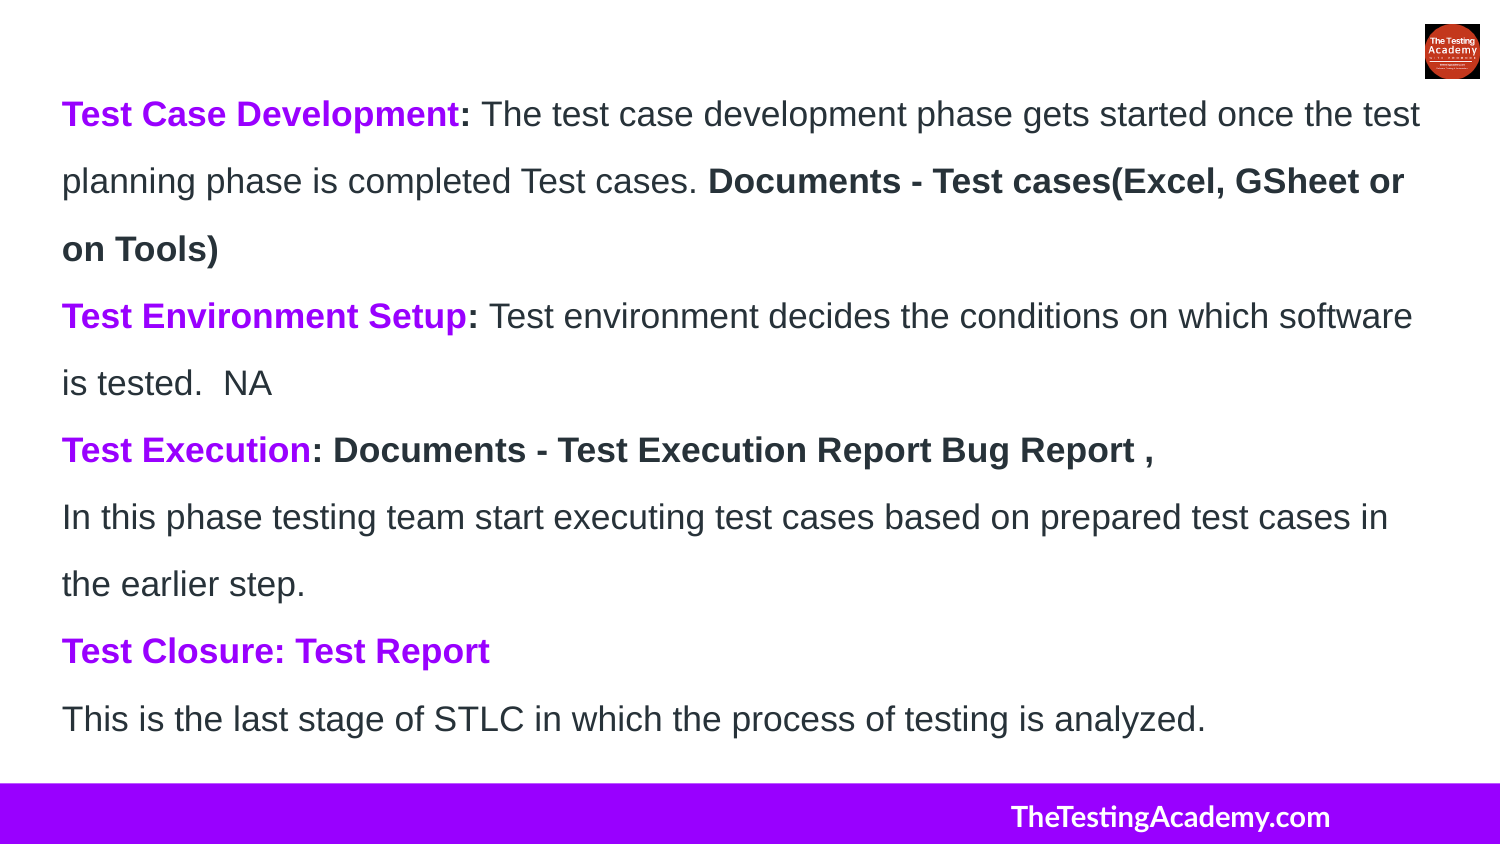

Test Case Development: The test case development phase gets started once the test planning phase is completed Test cases. Documents - Test cases(Excel, GSheet or on Tools)
Test Environment Setup: Test environment decides the conditions on which software is tested.  NA
Test Execution: Documents - Test Execution Report Bug Report ,
In this phase testing team start executing test cases based on prepared test cases in the earlier step.
Test Closure: Test Report
This is the last stage of STLC in which the process of testing is analyzed.